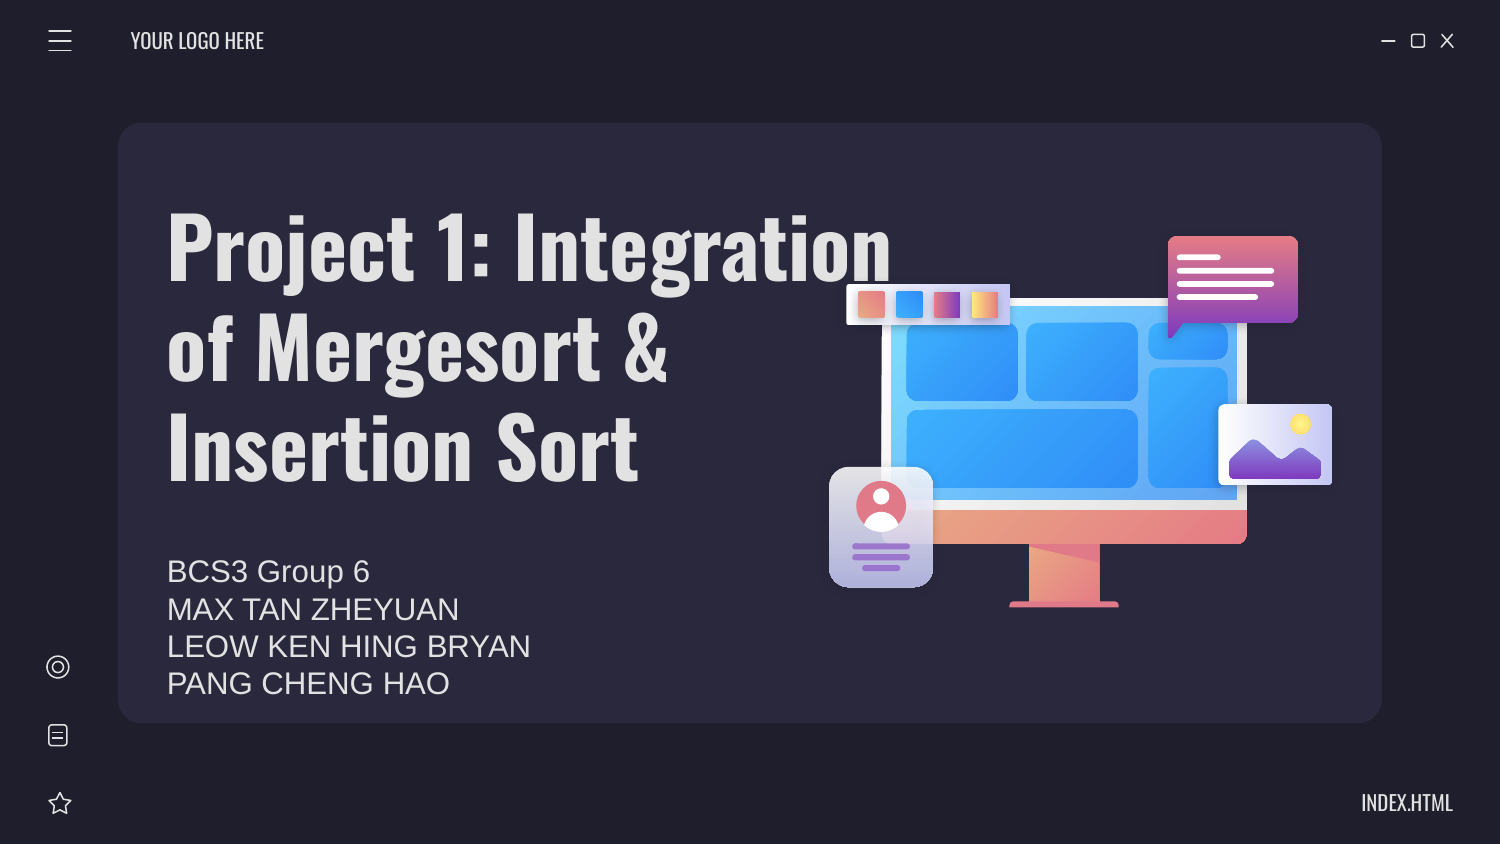

YOUR LOGO HERE

# Project 1: Integration of Mergesort & Insertion Sort

BCS3 Group 6
MAX TAN ZHEYUAN
LEOW KEN HING BRYAN
PANG CHENG HAO

INDEX.HTML